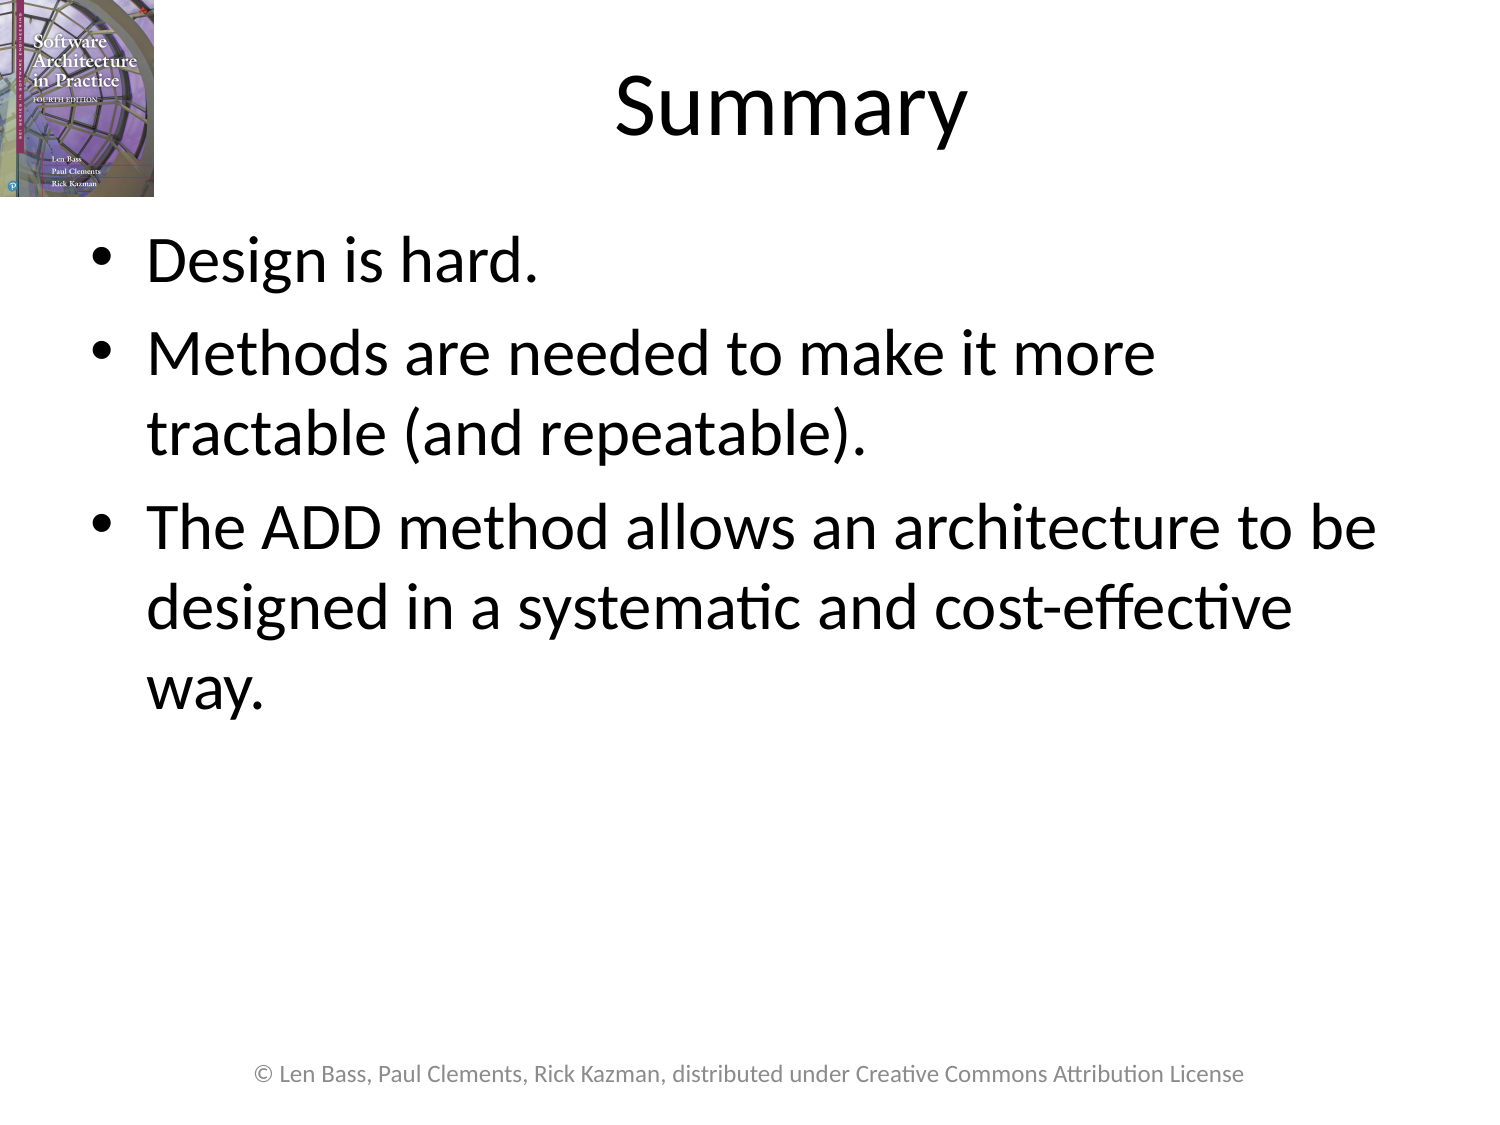

# Summary
Design is hard.
Methods are needed to make it more tractable (and repeatable).
The ADD method allows an architecture to be designed in a systematic and cost-effective way.
© Len Bass, Paul Clements, Rick Kazman, distributed under Creative Commons Attribution License